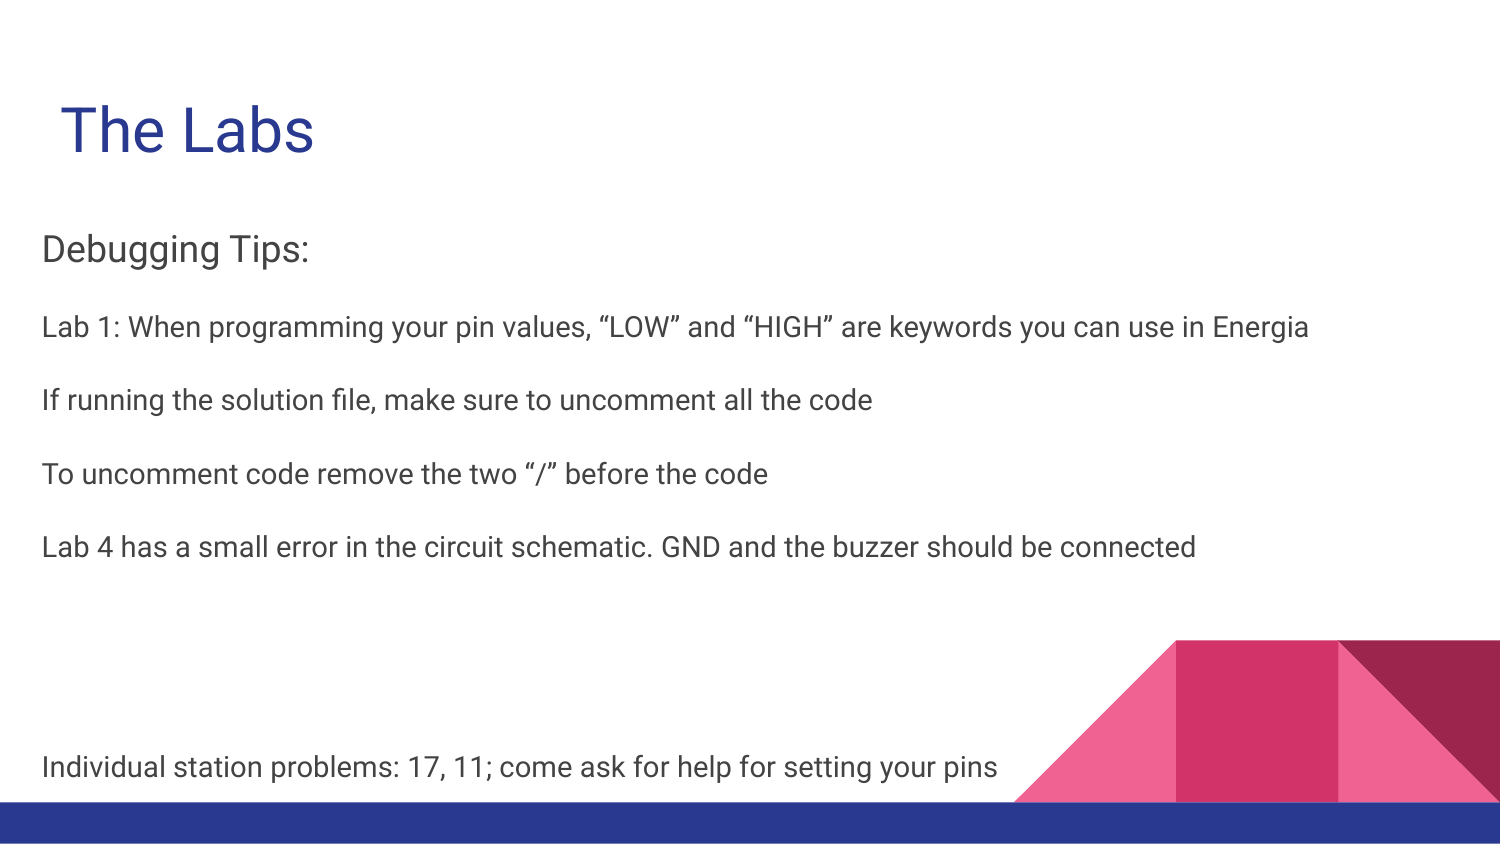

# The Labs
Debugging Tips:
Lab 1: When programming your pin values, “LOW” and “HIGH” are keywords you can use in Energia
If running the solution file, make sure to uncomment all the code
To uncomment code remove the two “/” before the code
Lab 4 has a small error in the circuit schematic. GND and the buzzer should be connected

Individual station problems: 17, 11; come ask for help for setting your pins